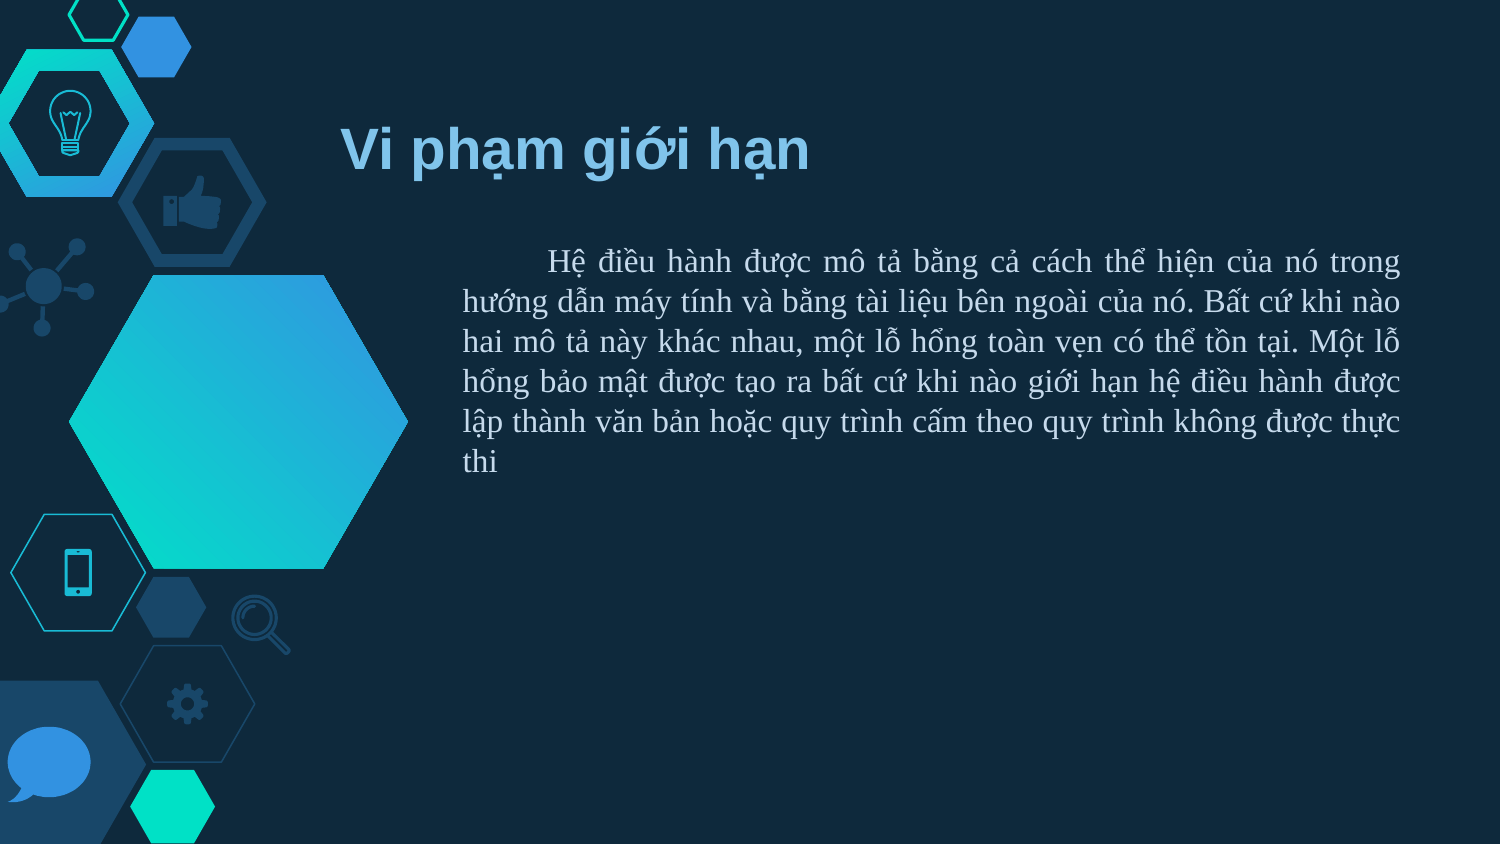

Vi phạm giới hạn

       Hệ điều hành được mô tả bằng cả cách thể hiện của nó trong hướng dẫn máy tính và bằng tài liệu bên ngoài của nó. Bất cứ khi nào hai mô tả này khác nhau, một lỗ hổng toàn vẹn có thể tồn tại. Một lỗ hổng bảo mật được tạo ra bất cứ khi nào giới hạn hệ điều hành được lập thành văn bản hoặc quy trình cấm theo quy trình không được thực thi